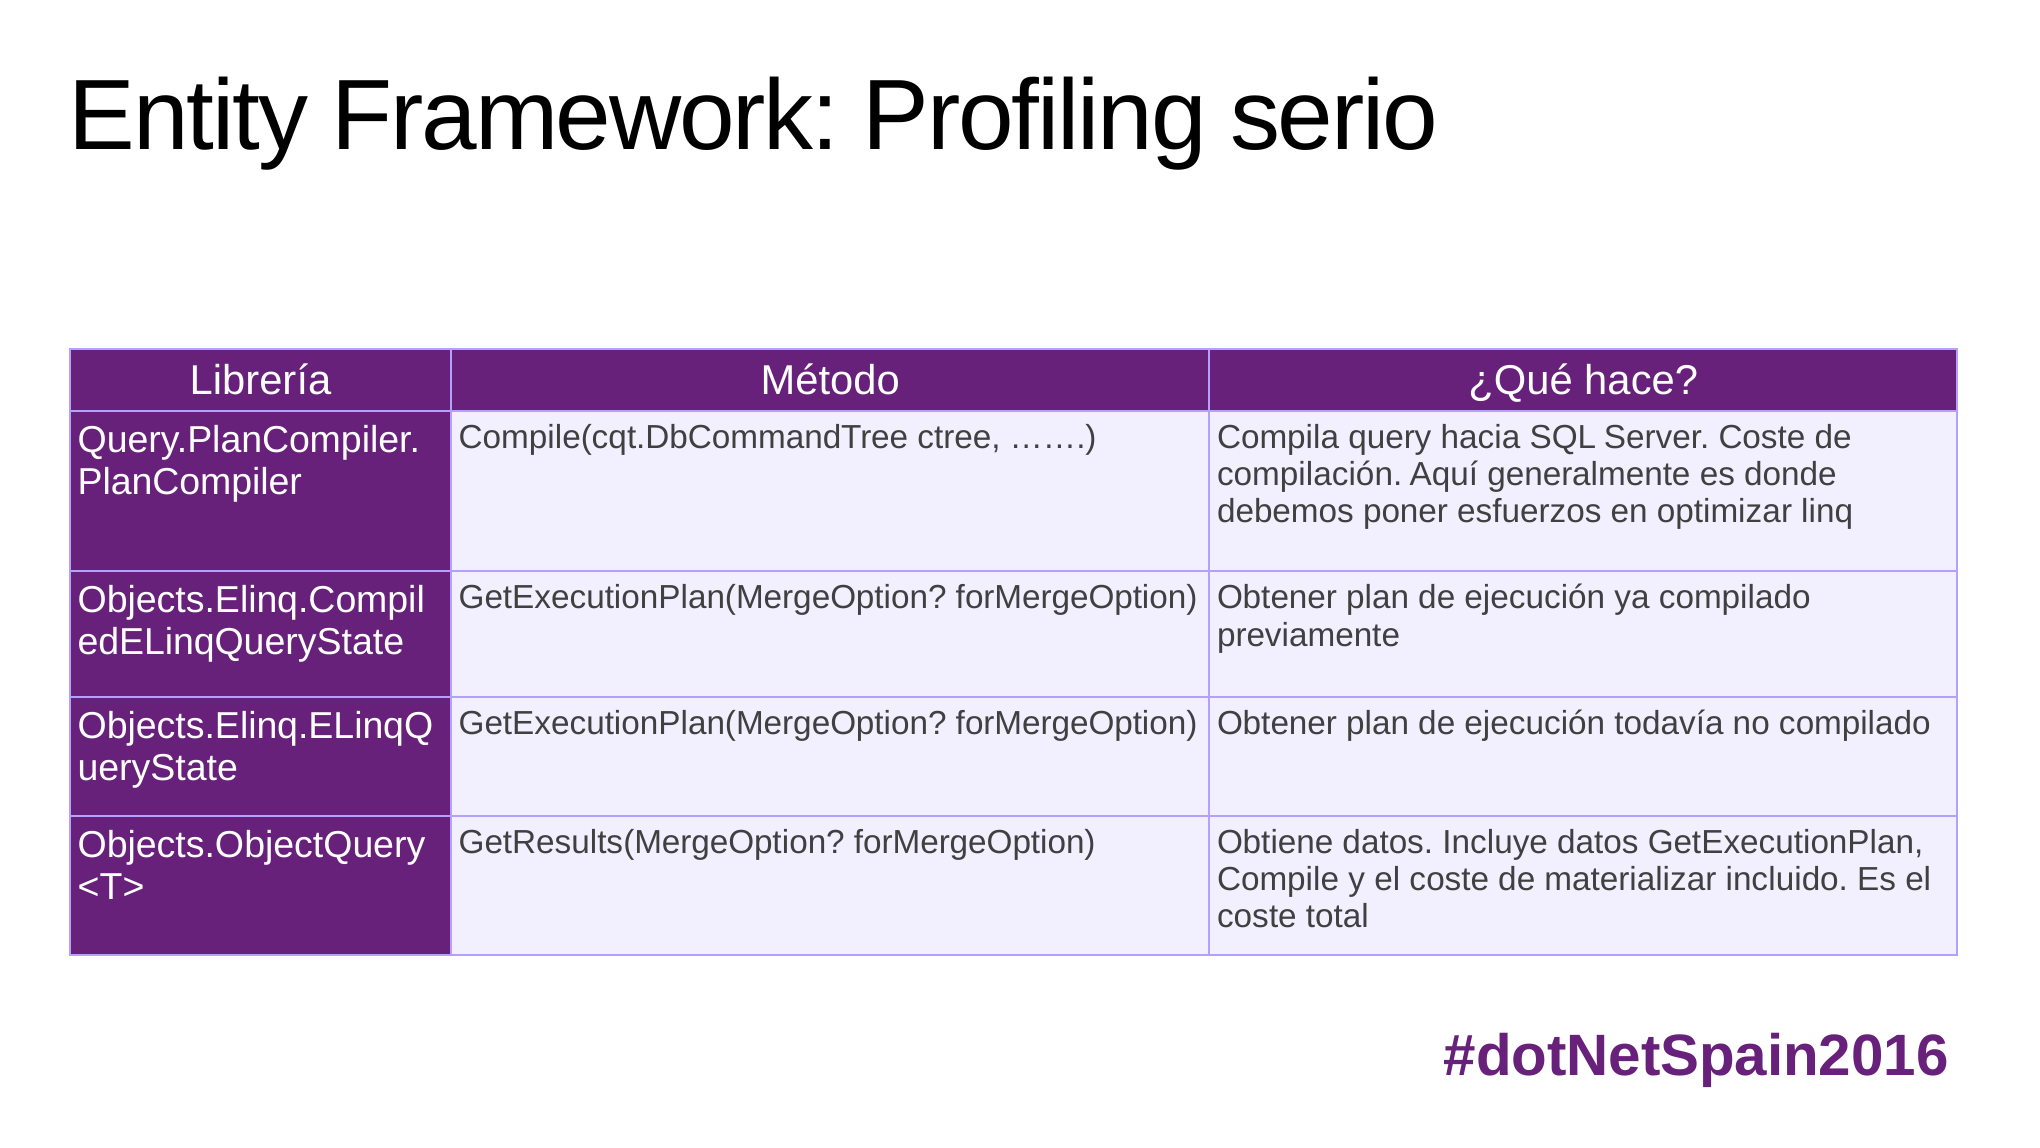

# Entity Framework: Profiling serio

| Librería | Método | ¿Qué hace? |
| --- | --- | --- |
| Query.PlanCompiler.PlanCompiler | Compile(cqt.DbCommandTree ctree, …….) | Compila query hacia SQL Server. Coste de compilación. Aquí generalmente es donde debemos poner esfuerzos en optimizar linq |
| Objects.Elinq.CompiledELinqQueryState | GetExecutionPlan(MergeOption? forMergeOption) | Obtener plan de ejecución ya compilado previamente |
| Objects.Elinq.ELinqQueryState | GetExecutionPlan(MergeOption? forMergeOption) | Obtener plan de ejecución todavía no compilado |
| Objects.ObjectQuery<T> | GetResults(MergeOption? forMergeOption) | Obtiene datos. Incluye datos GetExecutionPlan, Compile y el coste de materializar incluido. Es el coste total |